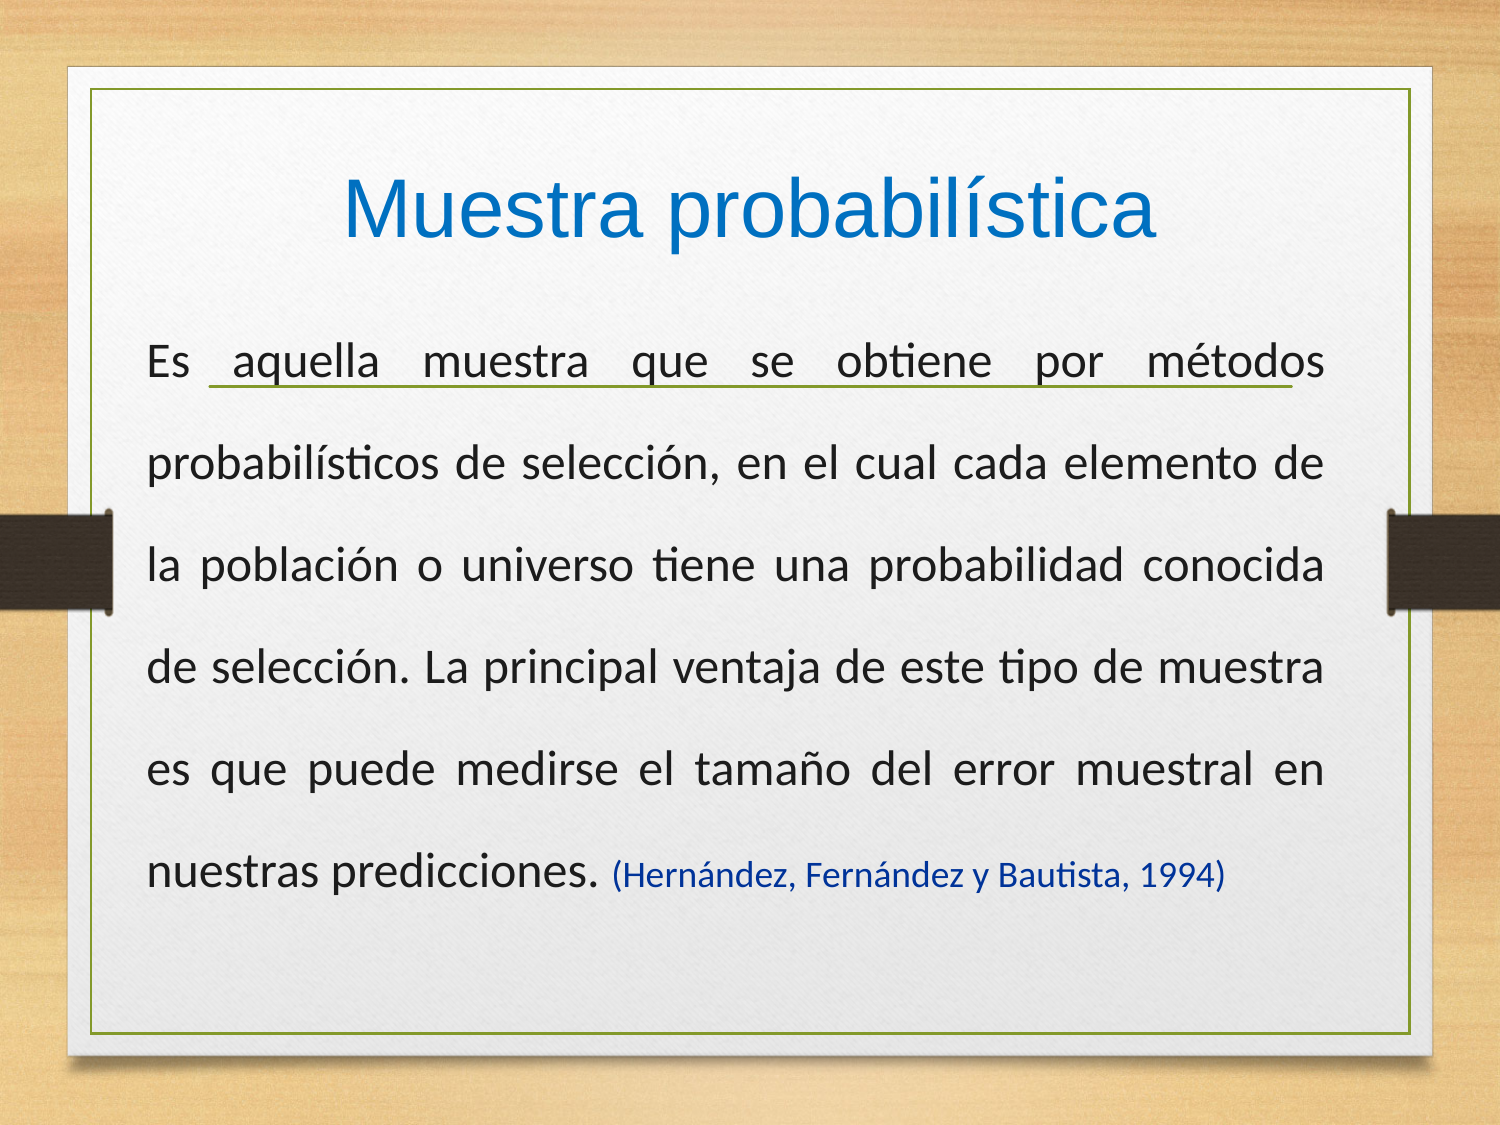

# Muestra probabilística
Es aquella muestra que se obtiene por métodos probabilísticos de selección, en el cual cada elemento de la población o universo tiene una probabilidad conocida de selección. La principal ventaja de este tipo de muestra es que puede medirse el tamaño del error muestral en nuestras predicciones. (Hernández, Fernández y Bautista, 1994)